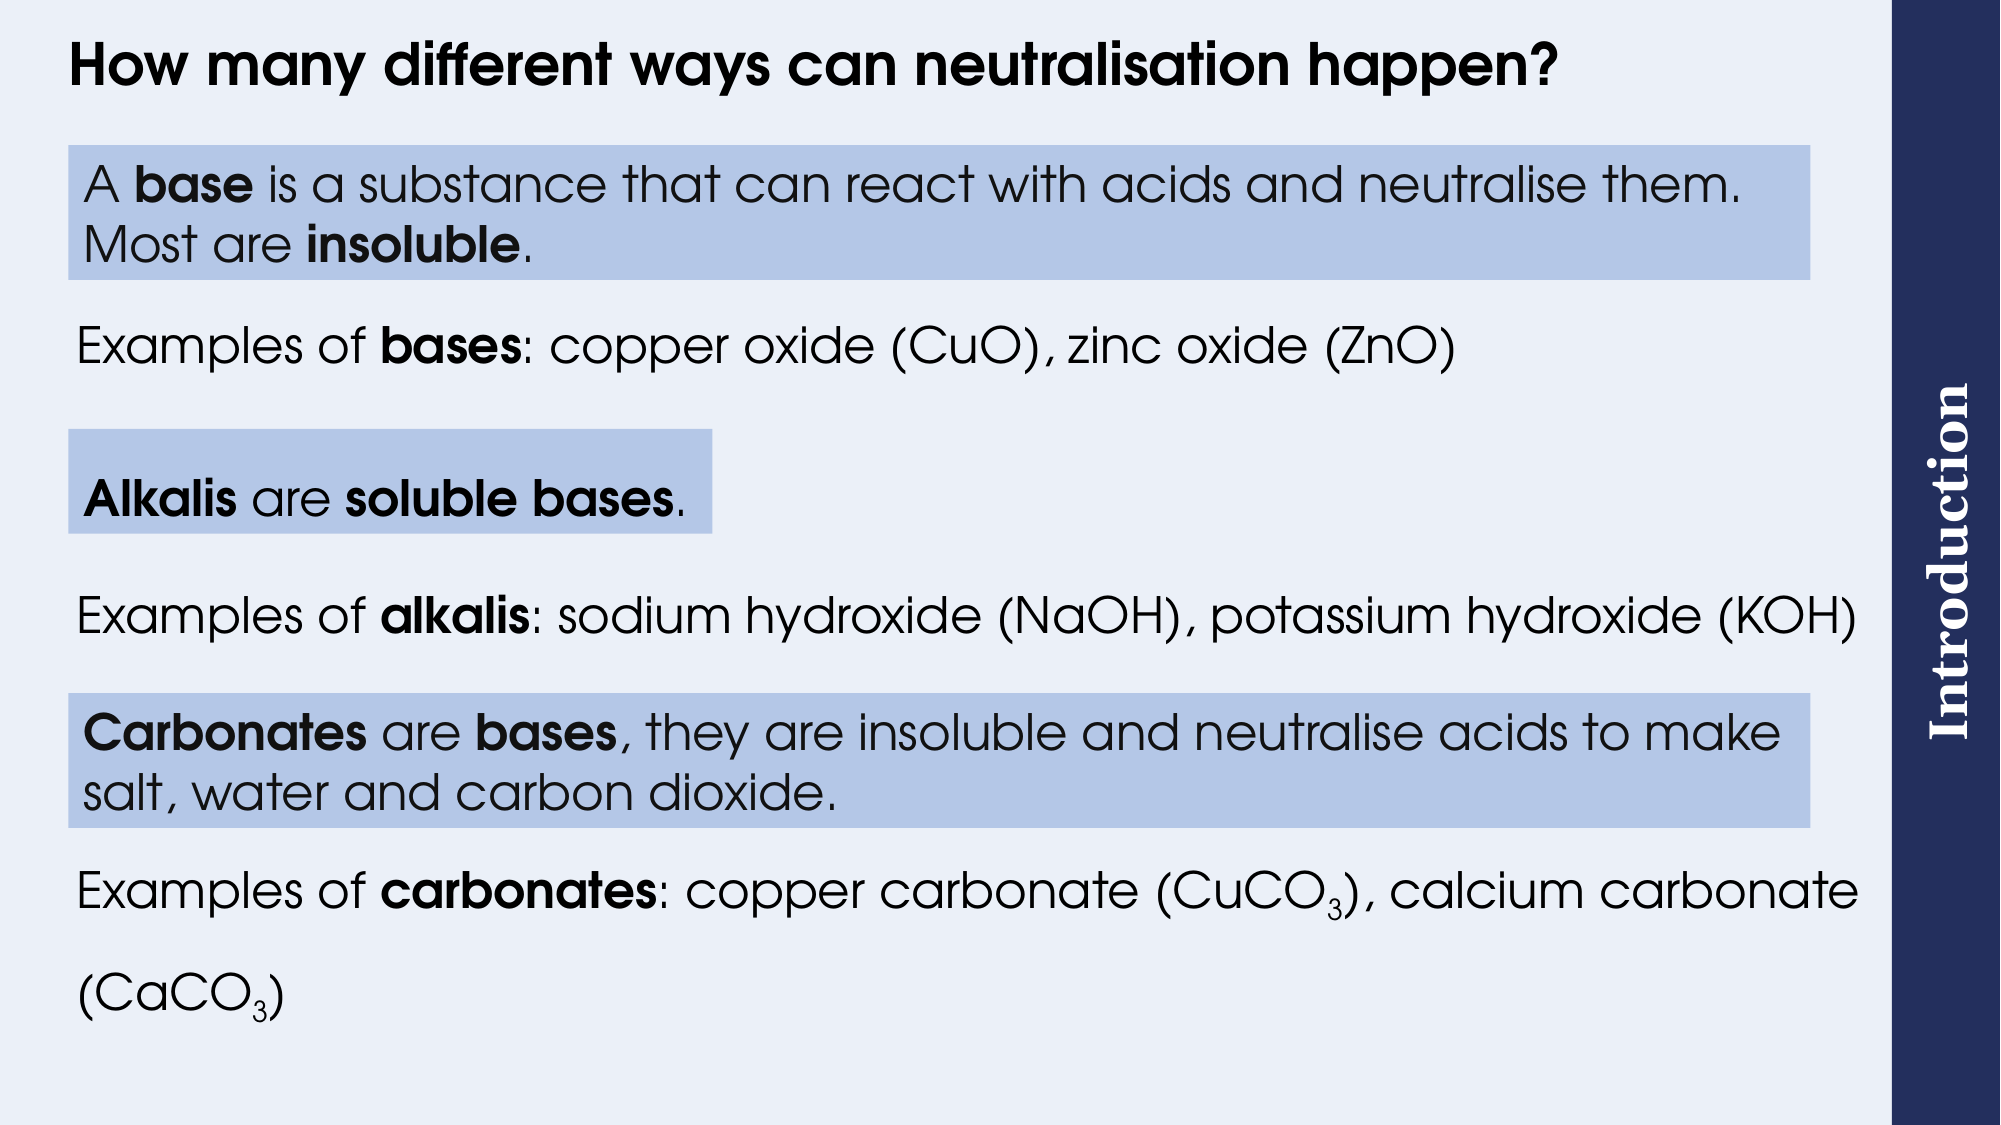

# How many different ways can neutralisation happen?
A base is a substance that can react with acids and neutralise them. Most are insoluble.
Examples of bases: copper oxide (CuO), zinc oxide (ZnO)

Examples of alkalis: sodium hydroxide (NaOH), potassium hydroxide (KOH)

Examples of carbonates: copper carbonate (CuCO3), calcium carbonate (CaCO3)
Alkalis are soluble bases.

Carbonates are bases, they are insoluble and neutralise acids to make salt, water and carbon dioxide.